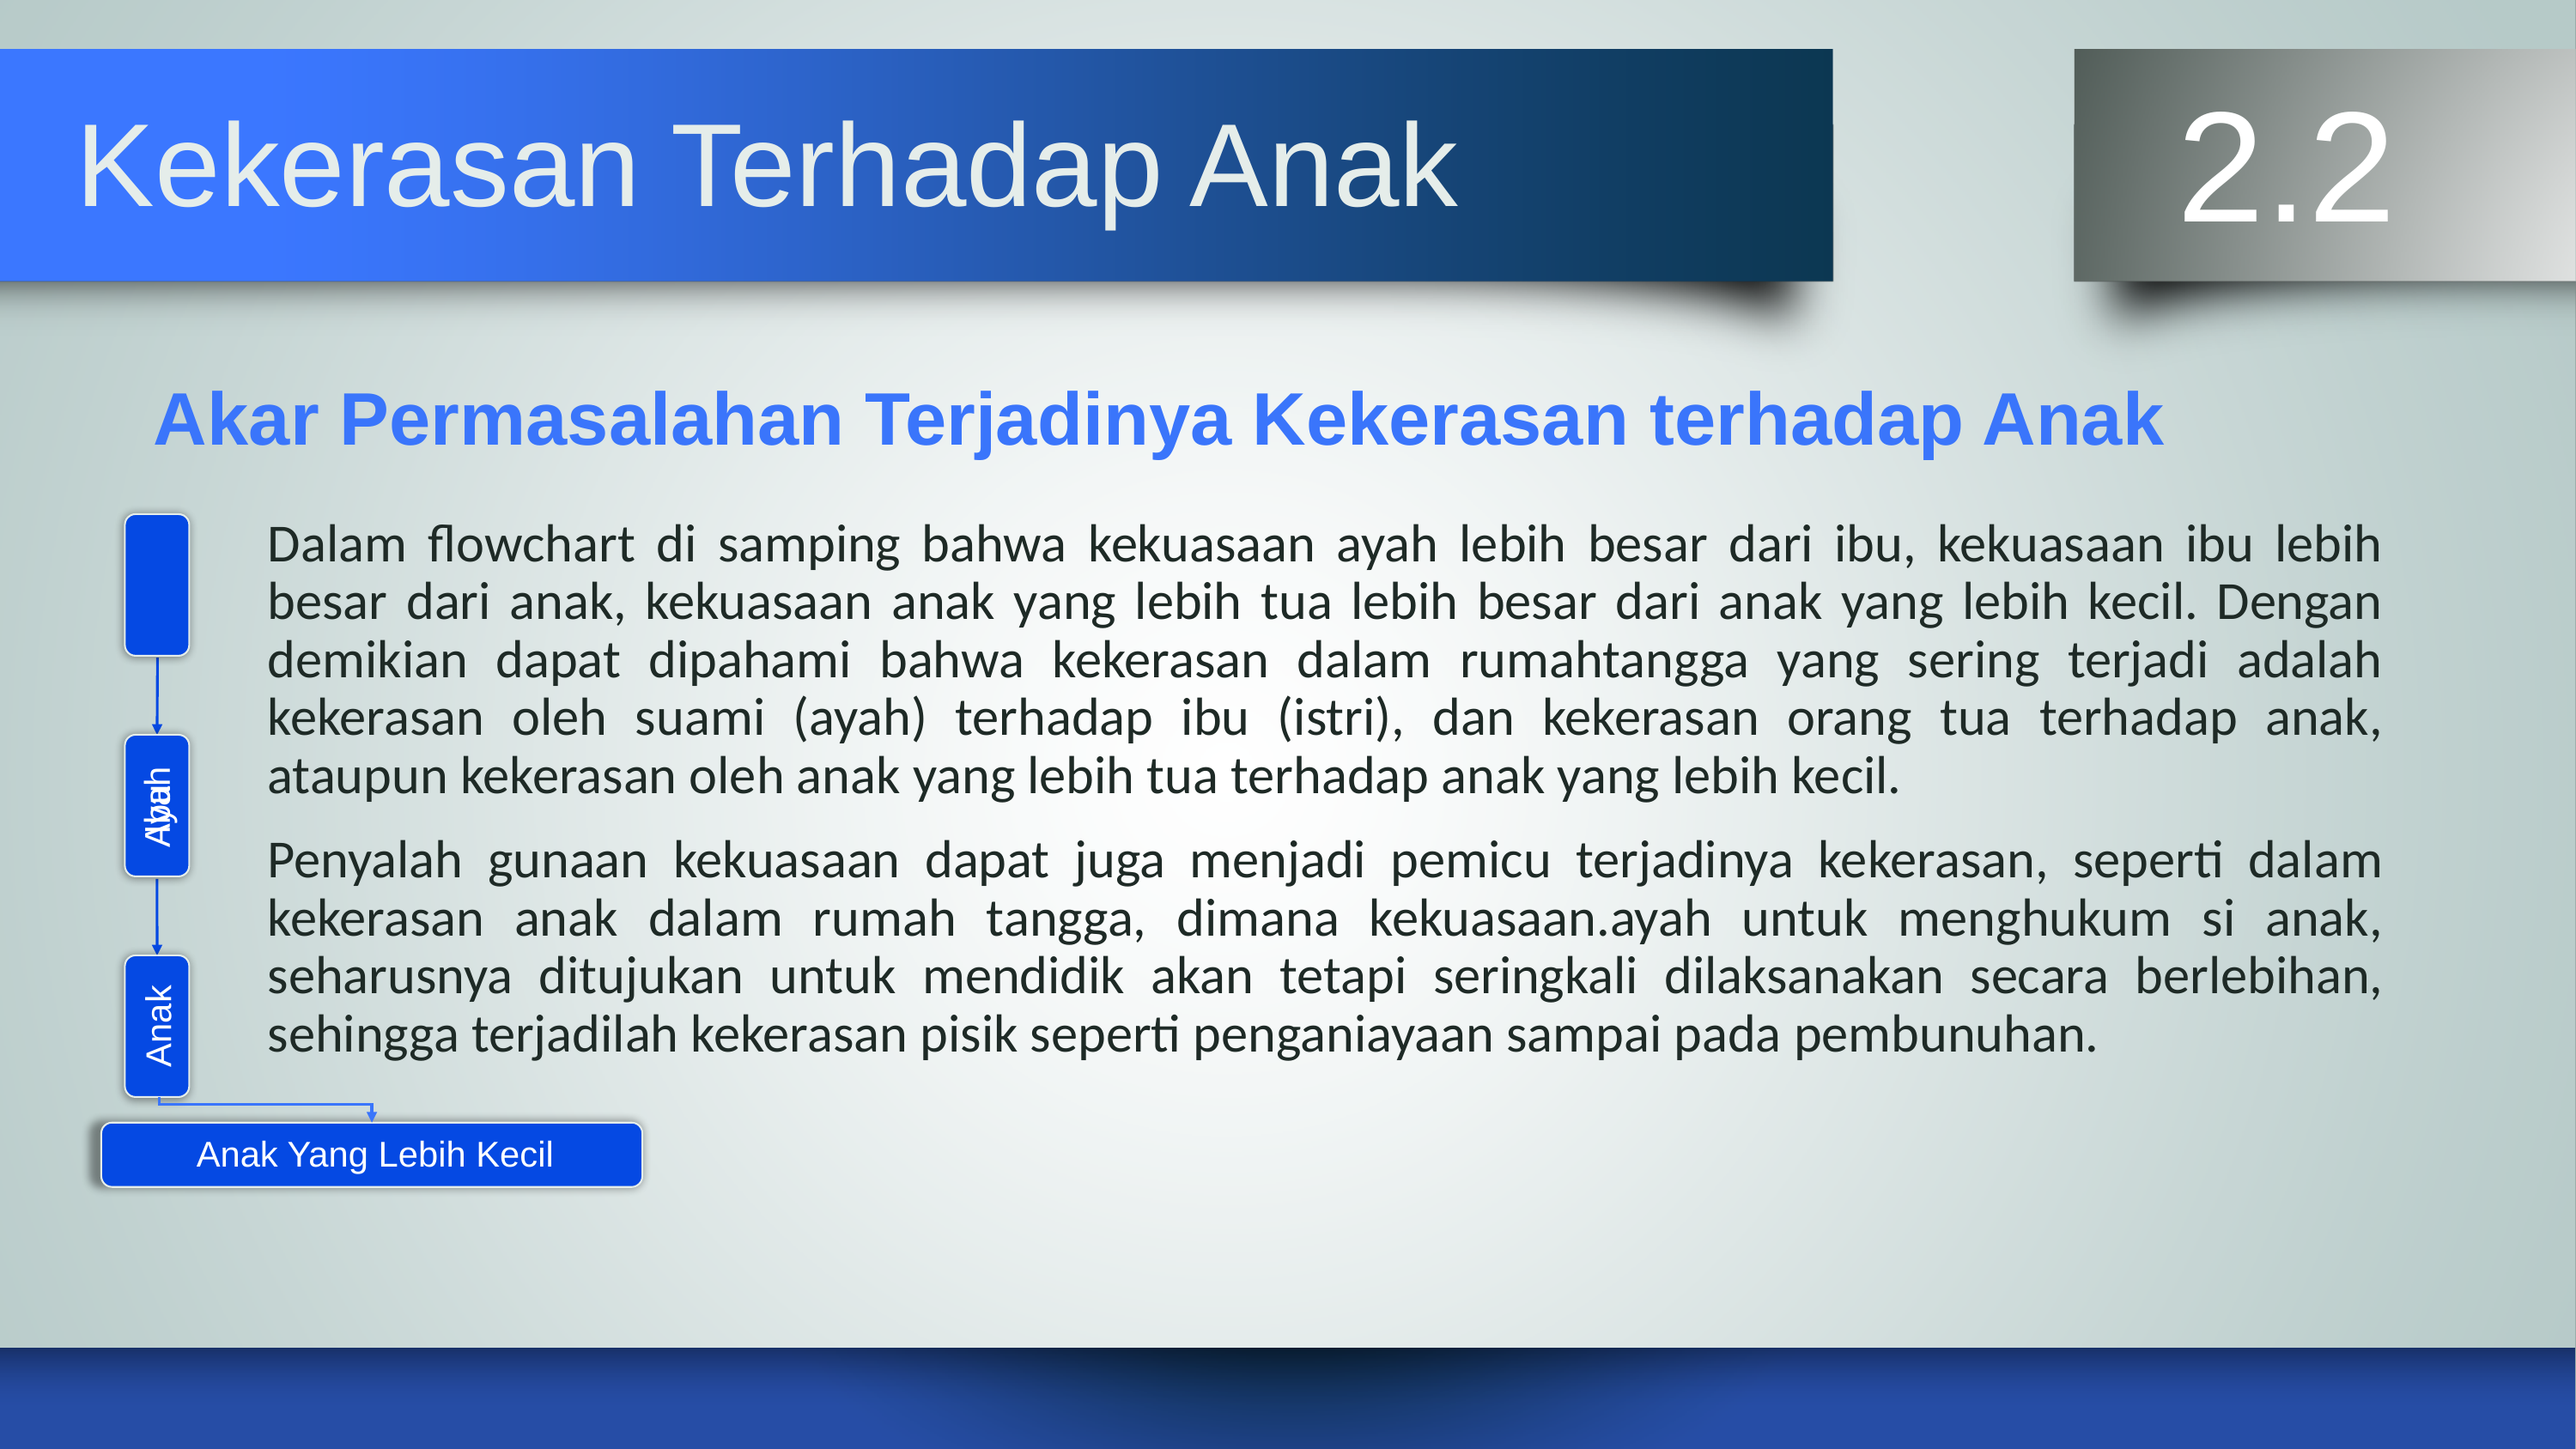

2.2
# Kekerasan Terhadap Anak
Akar Permasalahan Terjadinya Kekerasan terhadap Anak
Dalam flowchart di samping bahwa kekuasaan ayah lebih besar dari ibu, kekuasaan ibu lebih besar dari anak, kekuasaan anak yang lebih tua lebih besar dari anak yang lebih kecil. Dengan demikian dapat dipahami bahwa kekerasan dalam rumahtangga yang sering terjadi adalah kekerasan oleh suami (ayah) terhadap ibu (istri), dan kekerasan orang tua terhadap anak, ataupun kekerasan oleh anak yang lebih tua terhadap anak yang lebih kecil.
Penyalah gunaan kekuasaan dapat juga menjadi pemicu terjadinya kekerasan, seperti dalam kekerasan anak dalam rumah tangga, dimana kekuasaan.ayah untuk menghukum si anak, seharusnya ditujukan untuk mendidik akan tetapi seringkali dilaksanakan secara berlebihan, sehingga terjadilah kekerasan pisik seperti penganiayaan sampai pada pembunuhan.

Ayah
Ibu
Anak
Anak Yang Lebih Kecil
KELOMPOK 2 Pelanggaran HAM Kekerasan Terhadap Anak(Pendidikan Pancasila)